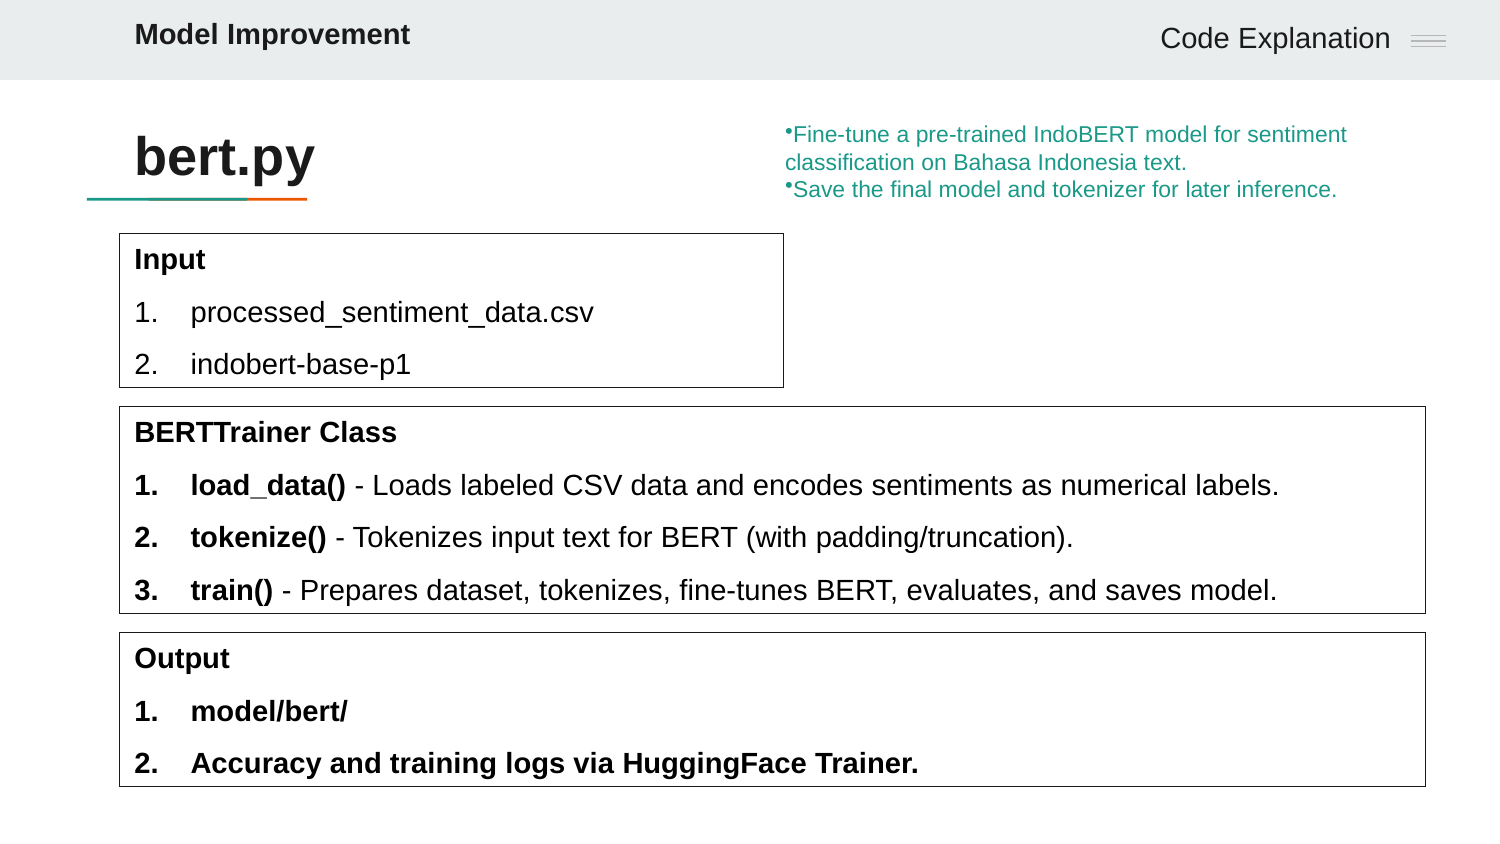

Model Improvement
Code Explanation
# bert.py
Fine-tune a pre-trained IndoBERT model for sentiment classification on Bahasa Indonesia text.
Save the final model and tokenizer for later inference.
Input
processed_sentiment_data.csv
indobert-base-p1
BERTTrainer Class
load_data() - Loads labeled CSV data and encodes sentiments as numerical labels.
tokenize() - Tokenizes input text for BERT (with padding/truncation).
train() - Prepares dataset, tokenizes, fine-tunes BERT, evaluates, and saves model.
Output
model/bert/
Accuracy and training logs via HuggingFace Trainer.